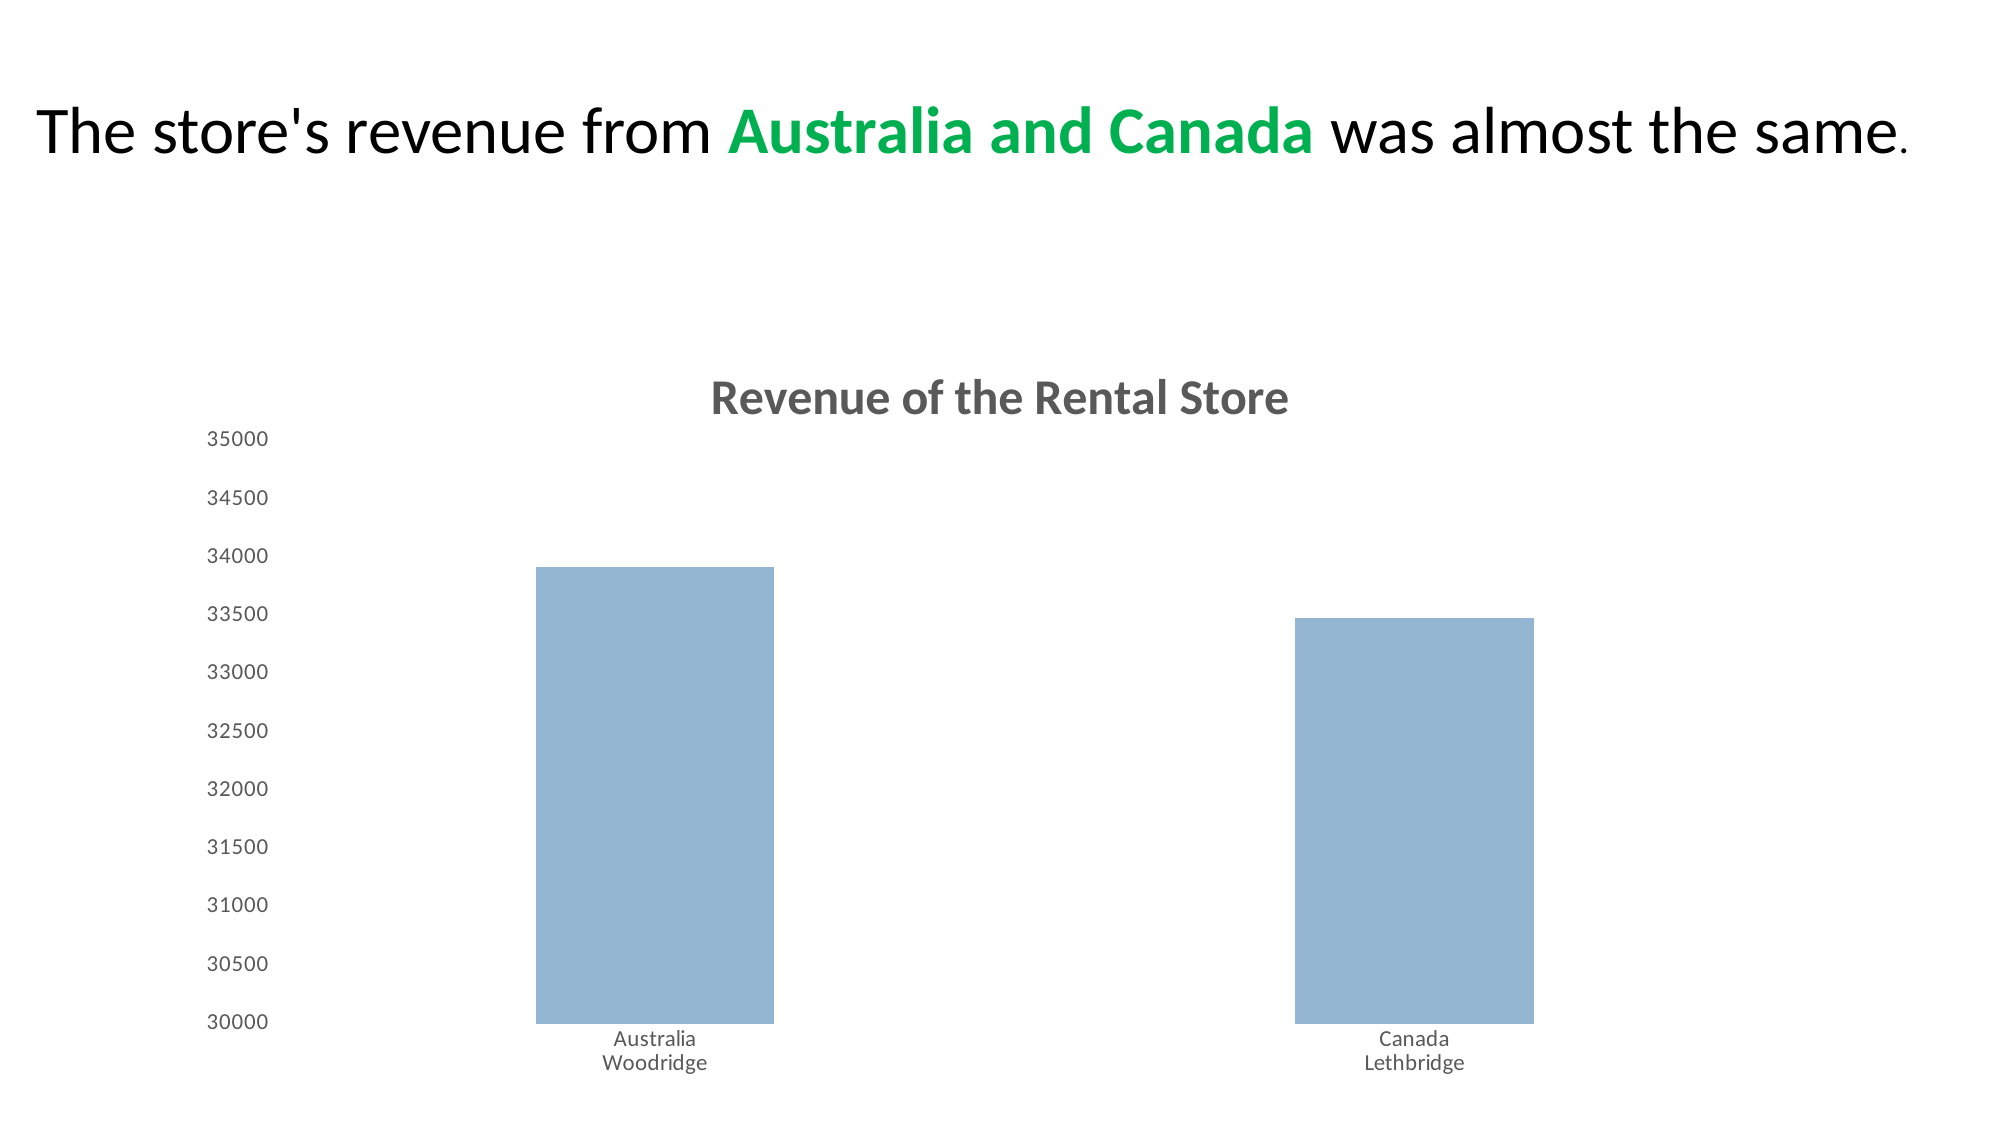

The store's revenue from Australia and Canada was almost the same.

### Chart: Revenue of the Rental Store

| Category | revenue_of_store |
|---|---|
| Australia | 33924.06 |
| Canada | 33482.5 |